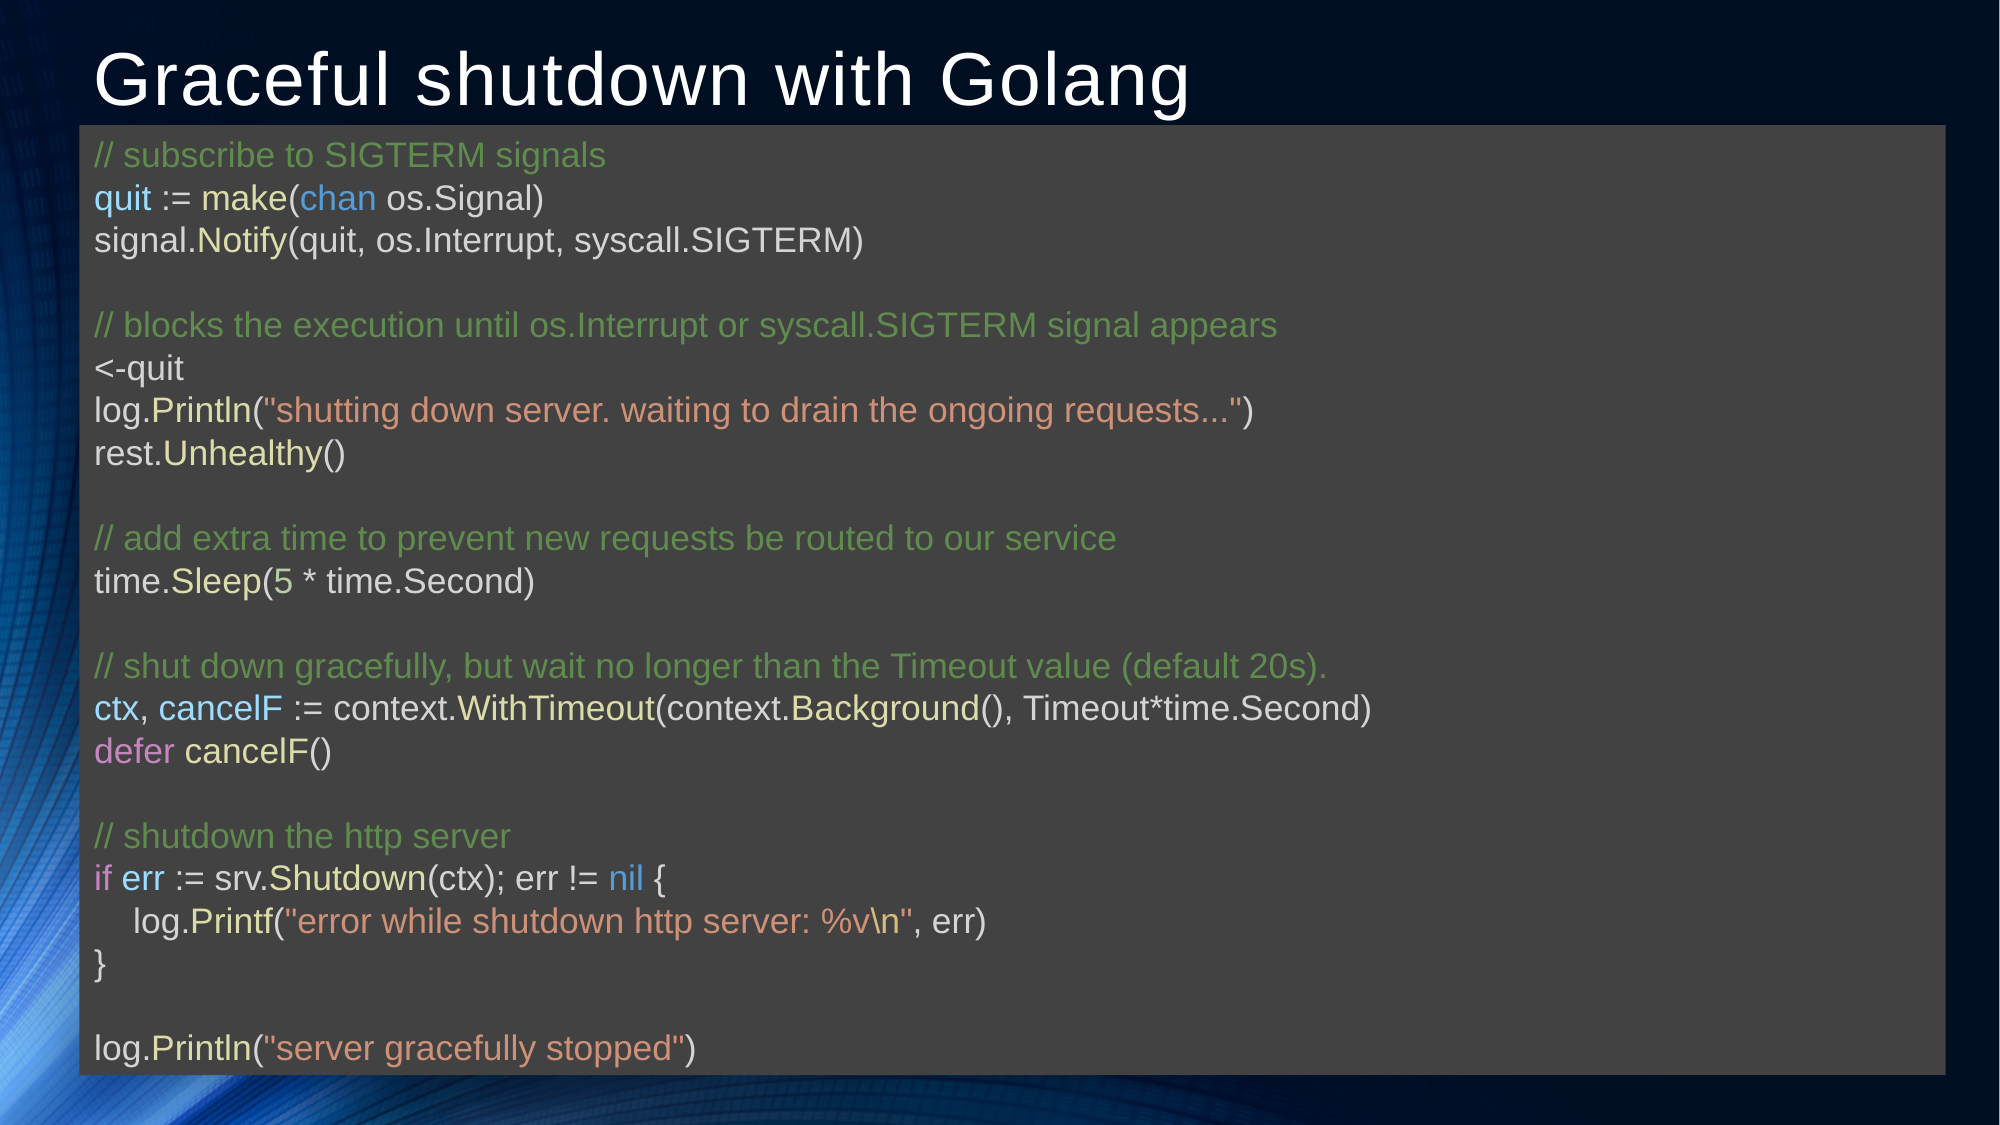

# Graceful shutdown with Golang
// subscribe to SIGTERM signals
quit := make(chan os.Signal)
signal.Notify(quit, os.Interrupt, syscall.SIGTERM)
// blocks the execution until os.Interrupt or syscall.SIGTERM signal appears
<-quit
log.Println("shutting down server. waiting to drain the ongoing requests...")
rest.Unhealthy()
// add extra time to prevent new requests be routed to our service
time.Sleep(5 * time.Second)
// shut down gracefully, but wait no longer than the Timeout value (default 20s).
ctx, cancelF := context.WithTimeout(context.Background(), Timeout*time.Second)
defer cancelF()
// shutdown the http server
if err := srv.Shutdown(ctx); err != nil {
    log.Printf("error while shutdown http server: %v\n", err)
}
log.Println("server gracefully stopped")